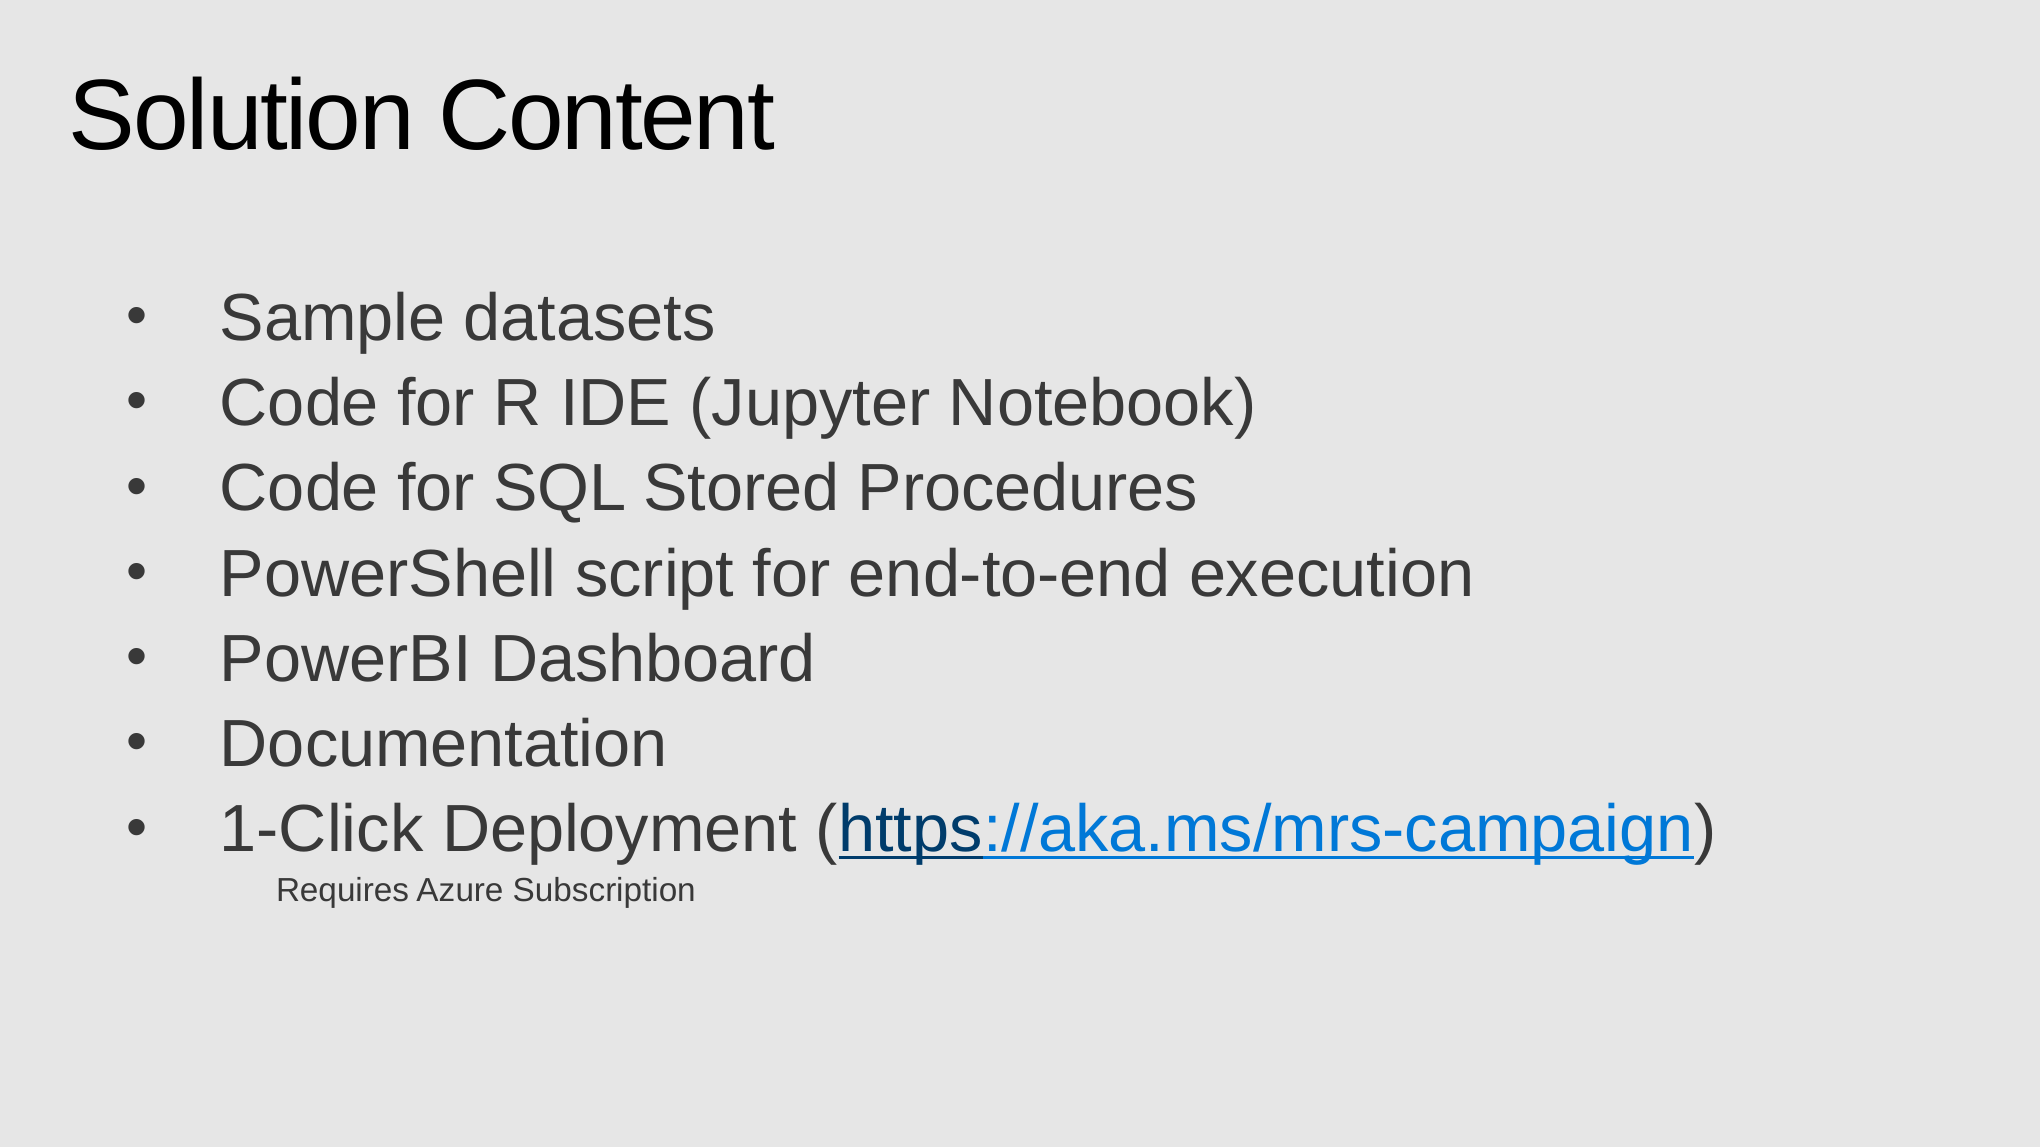

# Solution Content
Sample datasets
Code for R IDE (Jupyter Notebook)
Code for SQL Stored Procedures
PowerShell script for end-to-end execution
PowerBI Dashboard
Documentation
1-Click Deployment (https://aka.ms/mrs-campaign)
	Requires Azure Subscription